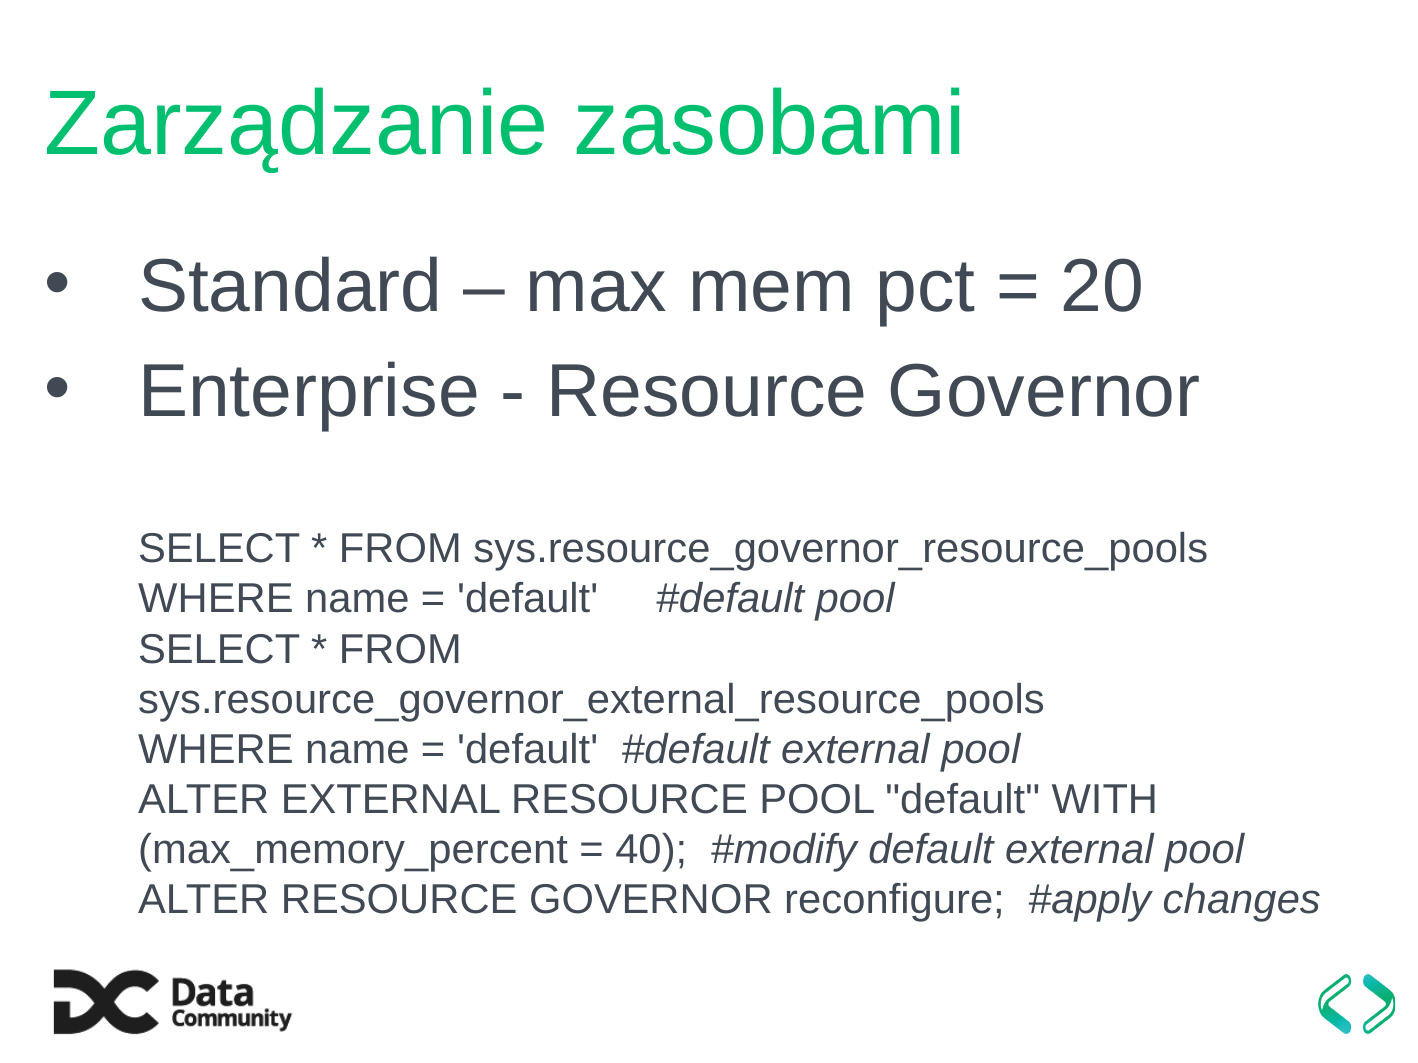

# Zarządzanie zasobami
Standard – max mem pct = 20
Enterprise - Resource Governor
SELECT * FROM sys.resource_governor_resource_pools WHERE name = 'default'     #default pool
SELECT * FROM sys.resource_governor_external_resource_pools
WHERE name = 'default'  #default external pool
ALTER EXTERNAL RESOURCE POOL "default" WITH (max_memory_percent = 40);  #modify default external pool
ALTER RESOURCE GOVERNOR reconfigure;  #apply changes